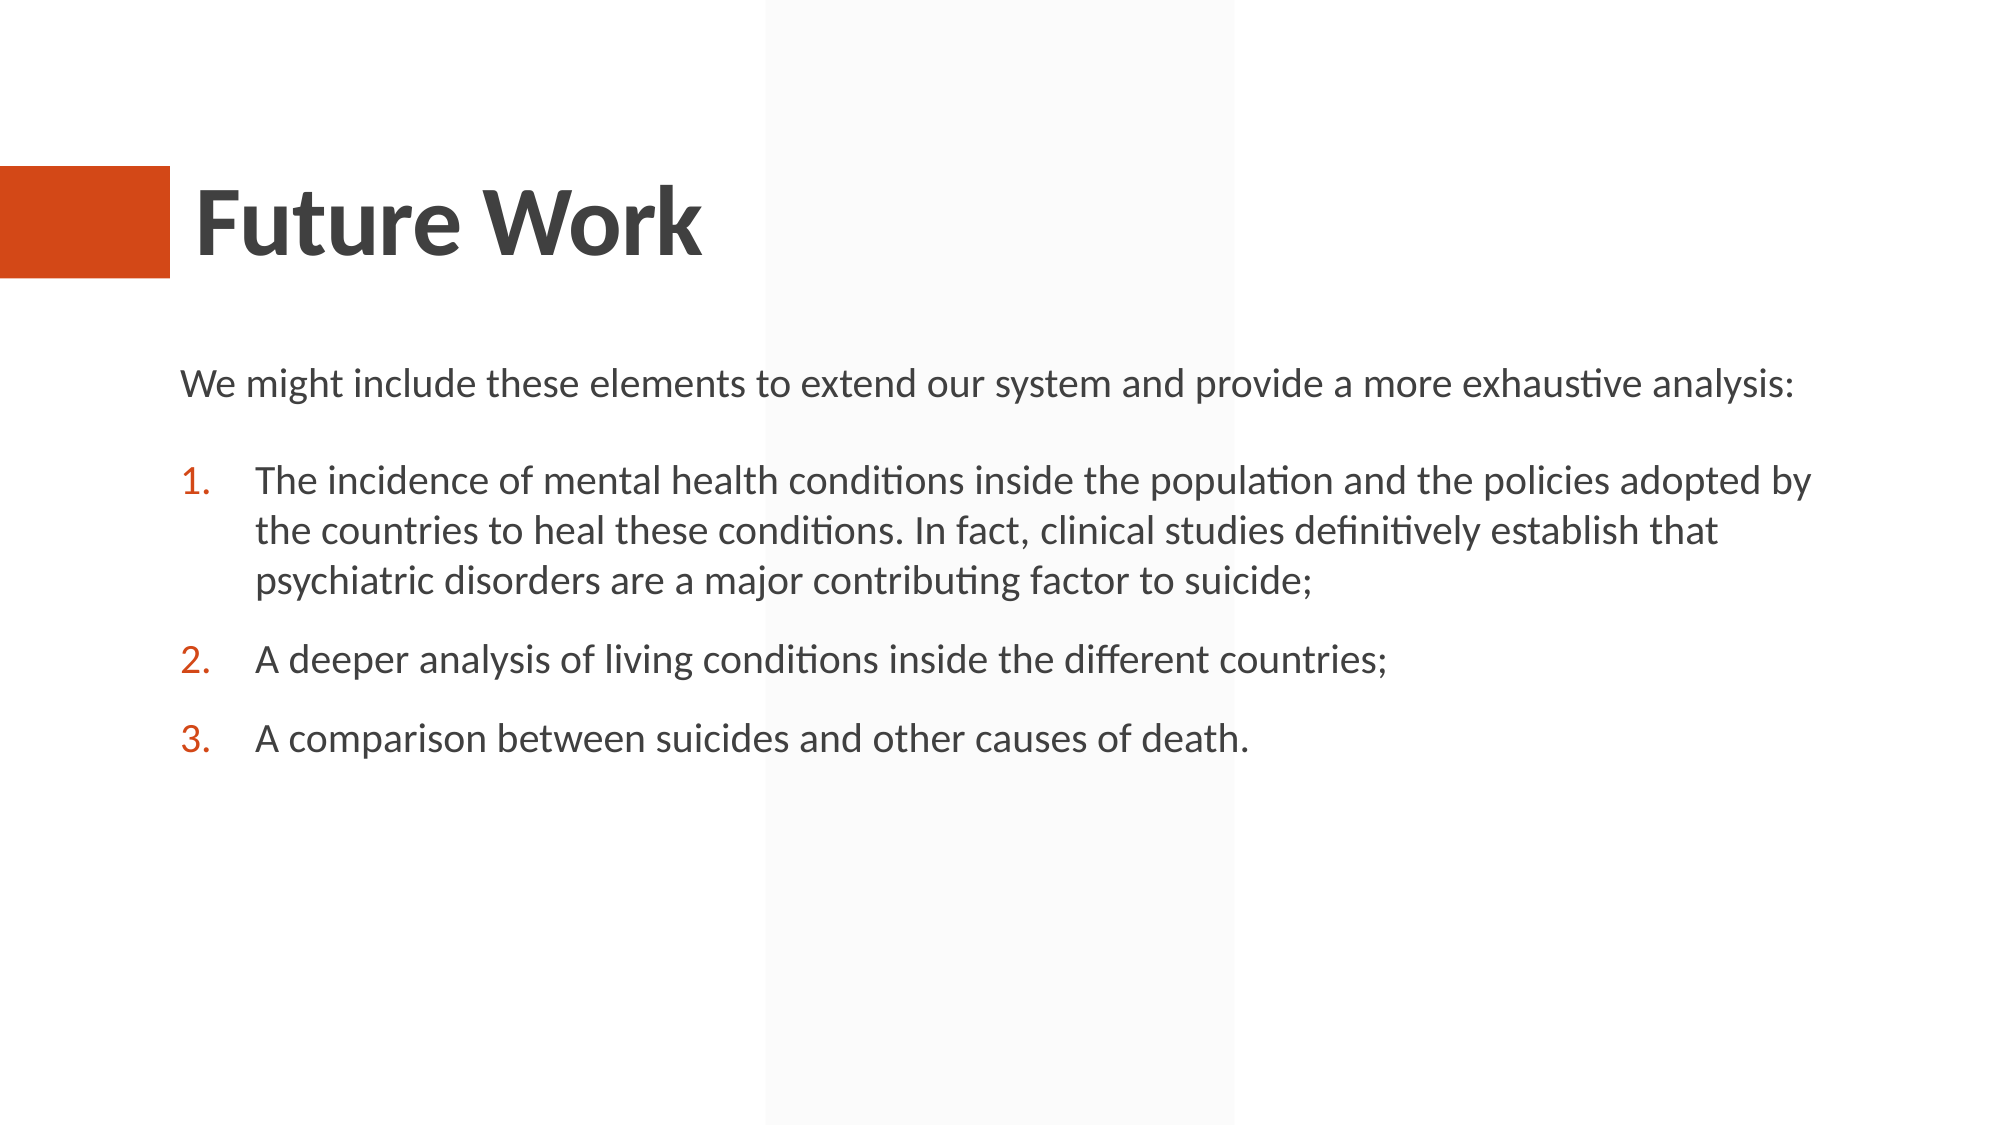

# Future Work
We might include these elements to extend our system and provide a more exhaustive analysis:

The incidence of mental health conditions inside the population and the policies adopted by the countries to heal these conditions. In fact, clinical studies definitively establish that psychiatric disorders are a major contributing factor to suicide;
A deeper analysis of living conditions inside the different countries;
A comparison between suicides and other causes of death.